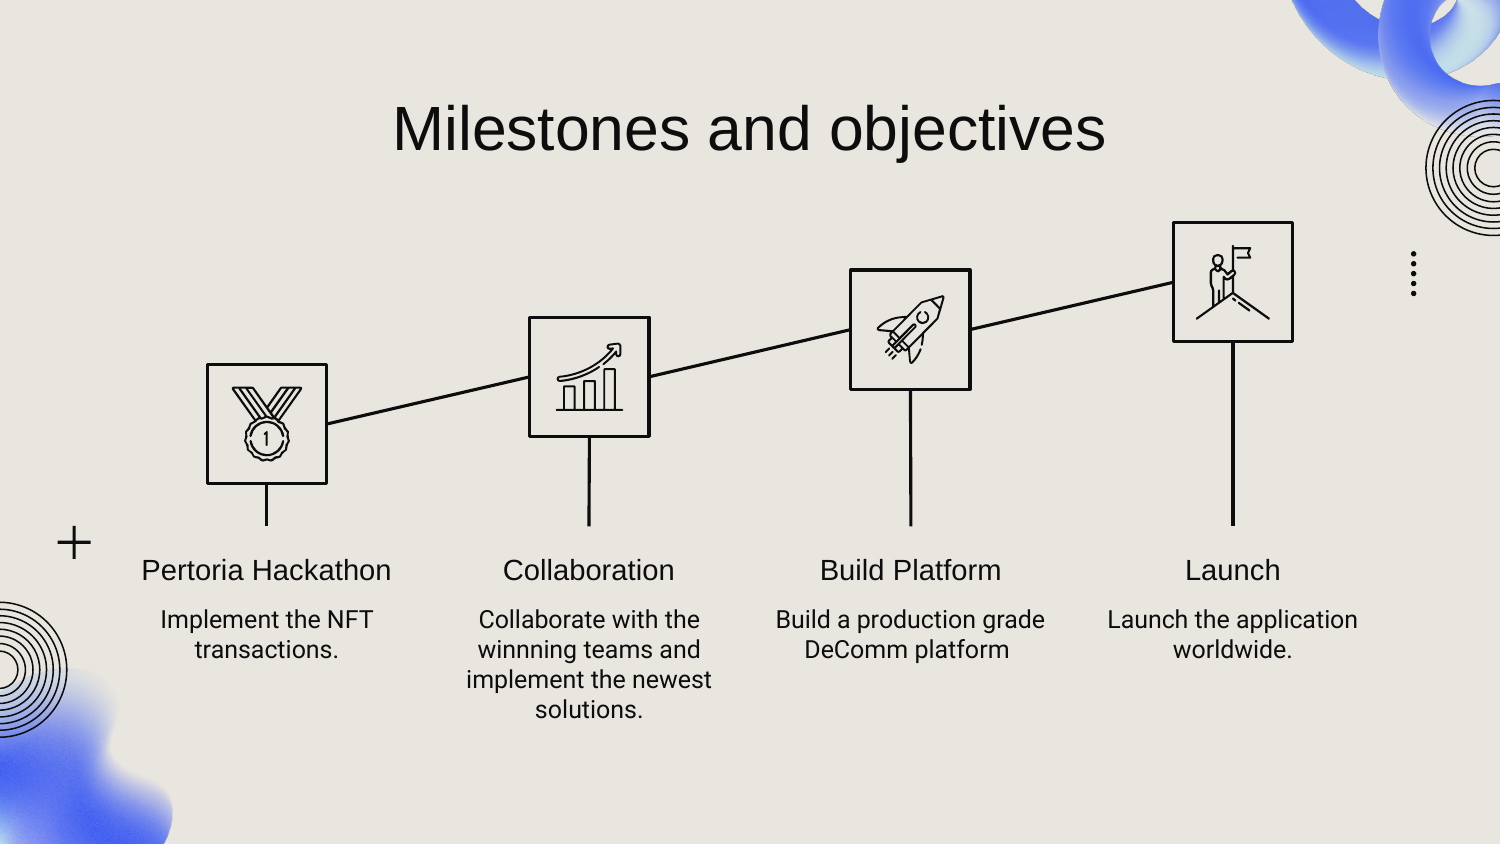

# Milestones and objectives

Pertoria Hackathon
Collaboration
Build Platform
Launch
Implement the NFT transactions.
Collaborate with the winnning teams and implement the newest solutions.
Build a production grade DeComm platform
Launch the application worldwide.